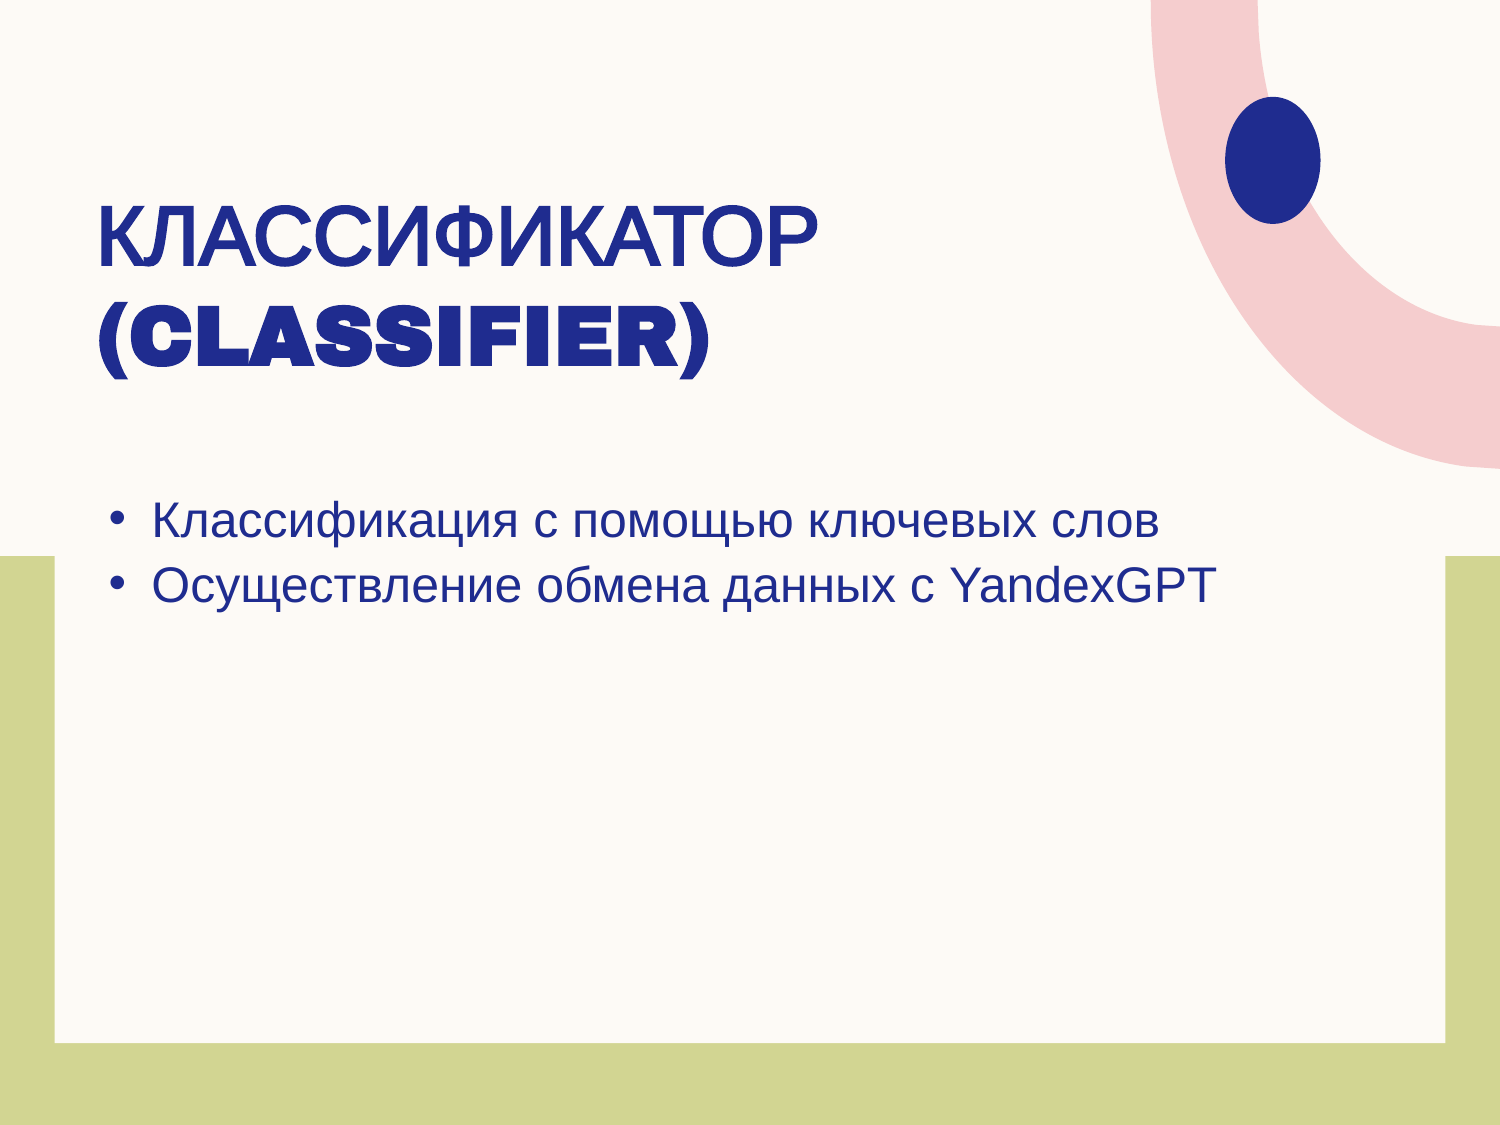

# Классификатор (classifier)
Классификация с помощью ключевых слов
Осуществление обмена данных с YandexGPT